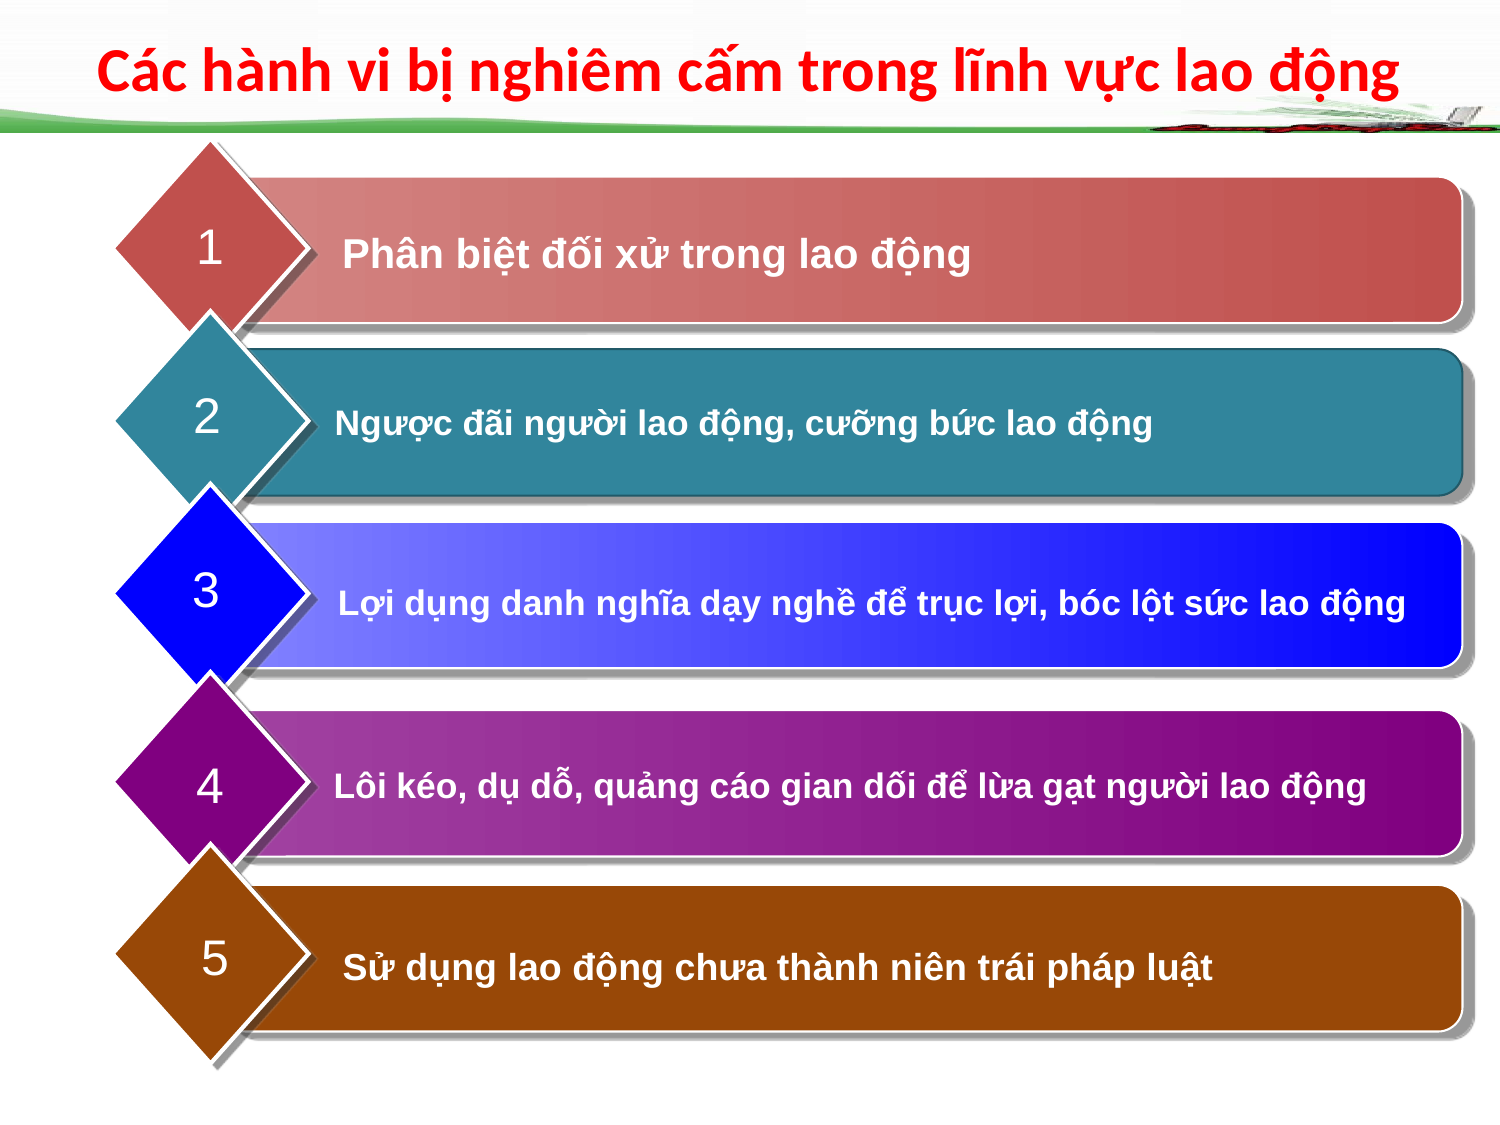

# Các hành vi bị nghiêm cấm trong lĩnh vực lao động

1
Phân biệt đối xử trong lao động

2
Ngược đãi người lao động, cưỡng bức lao động

3
Lợi dụng danh nghĩa dạy nghề để trục lợi, bóc lột sức lao động

4
Lôi kéo, dụ dỗ, quảng cáo gian dối để lừa gạt người lao động

5
Sử dụng lao động chưa thành niên trái pháp luật